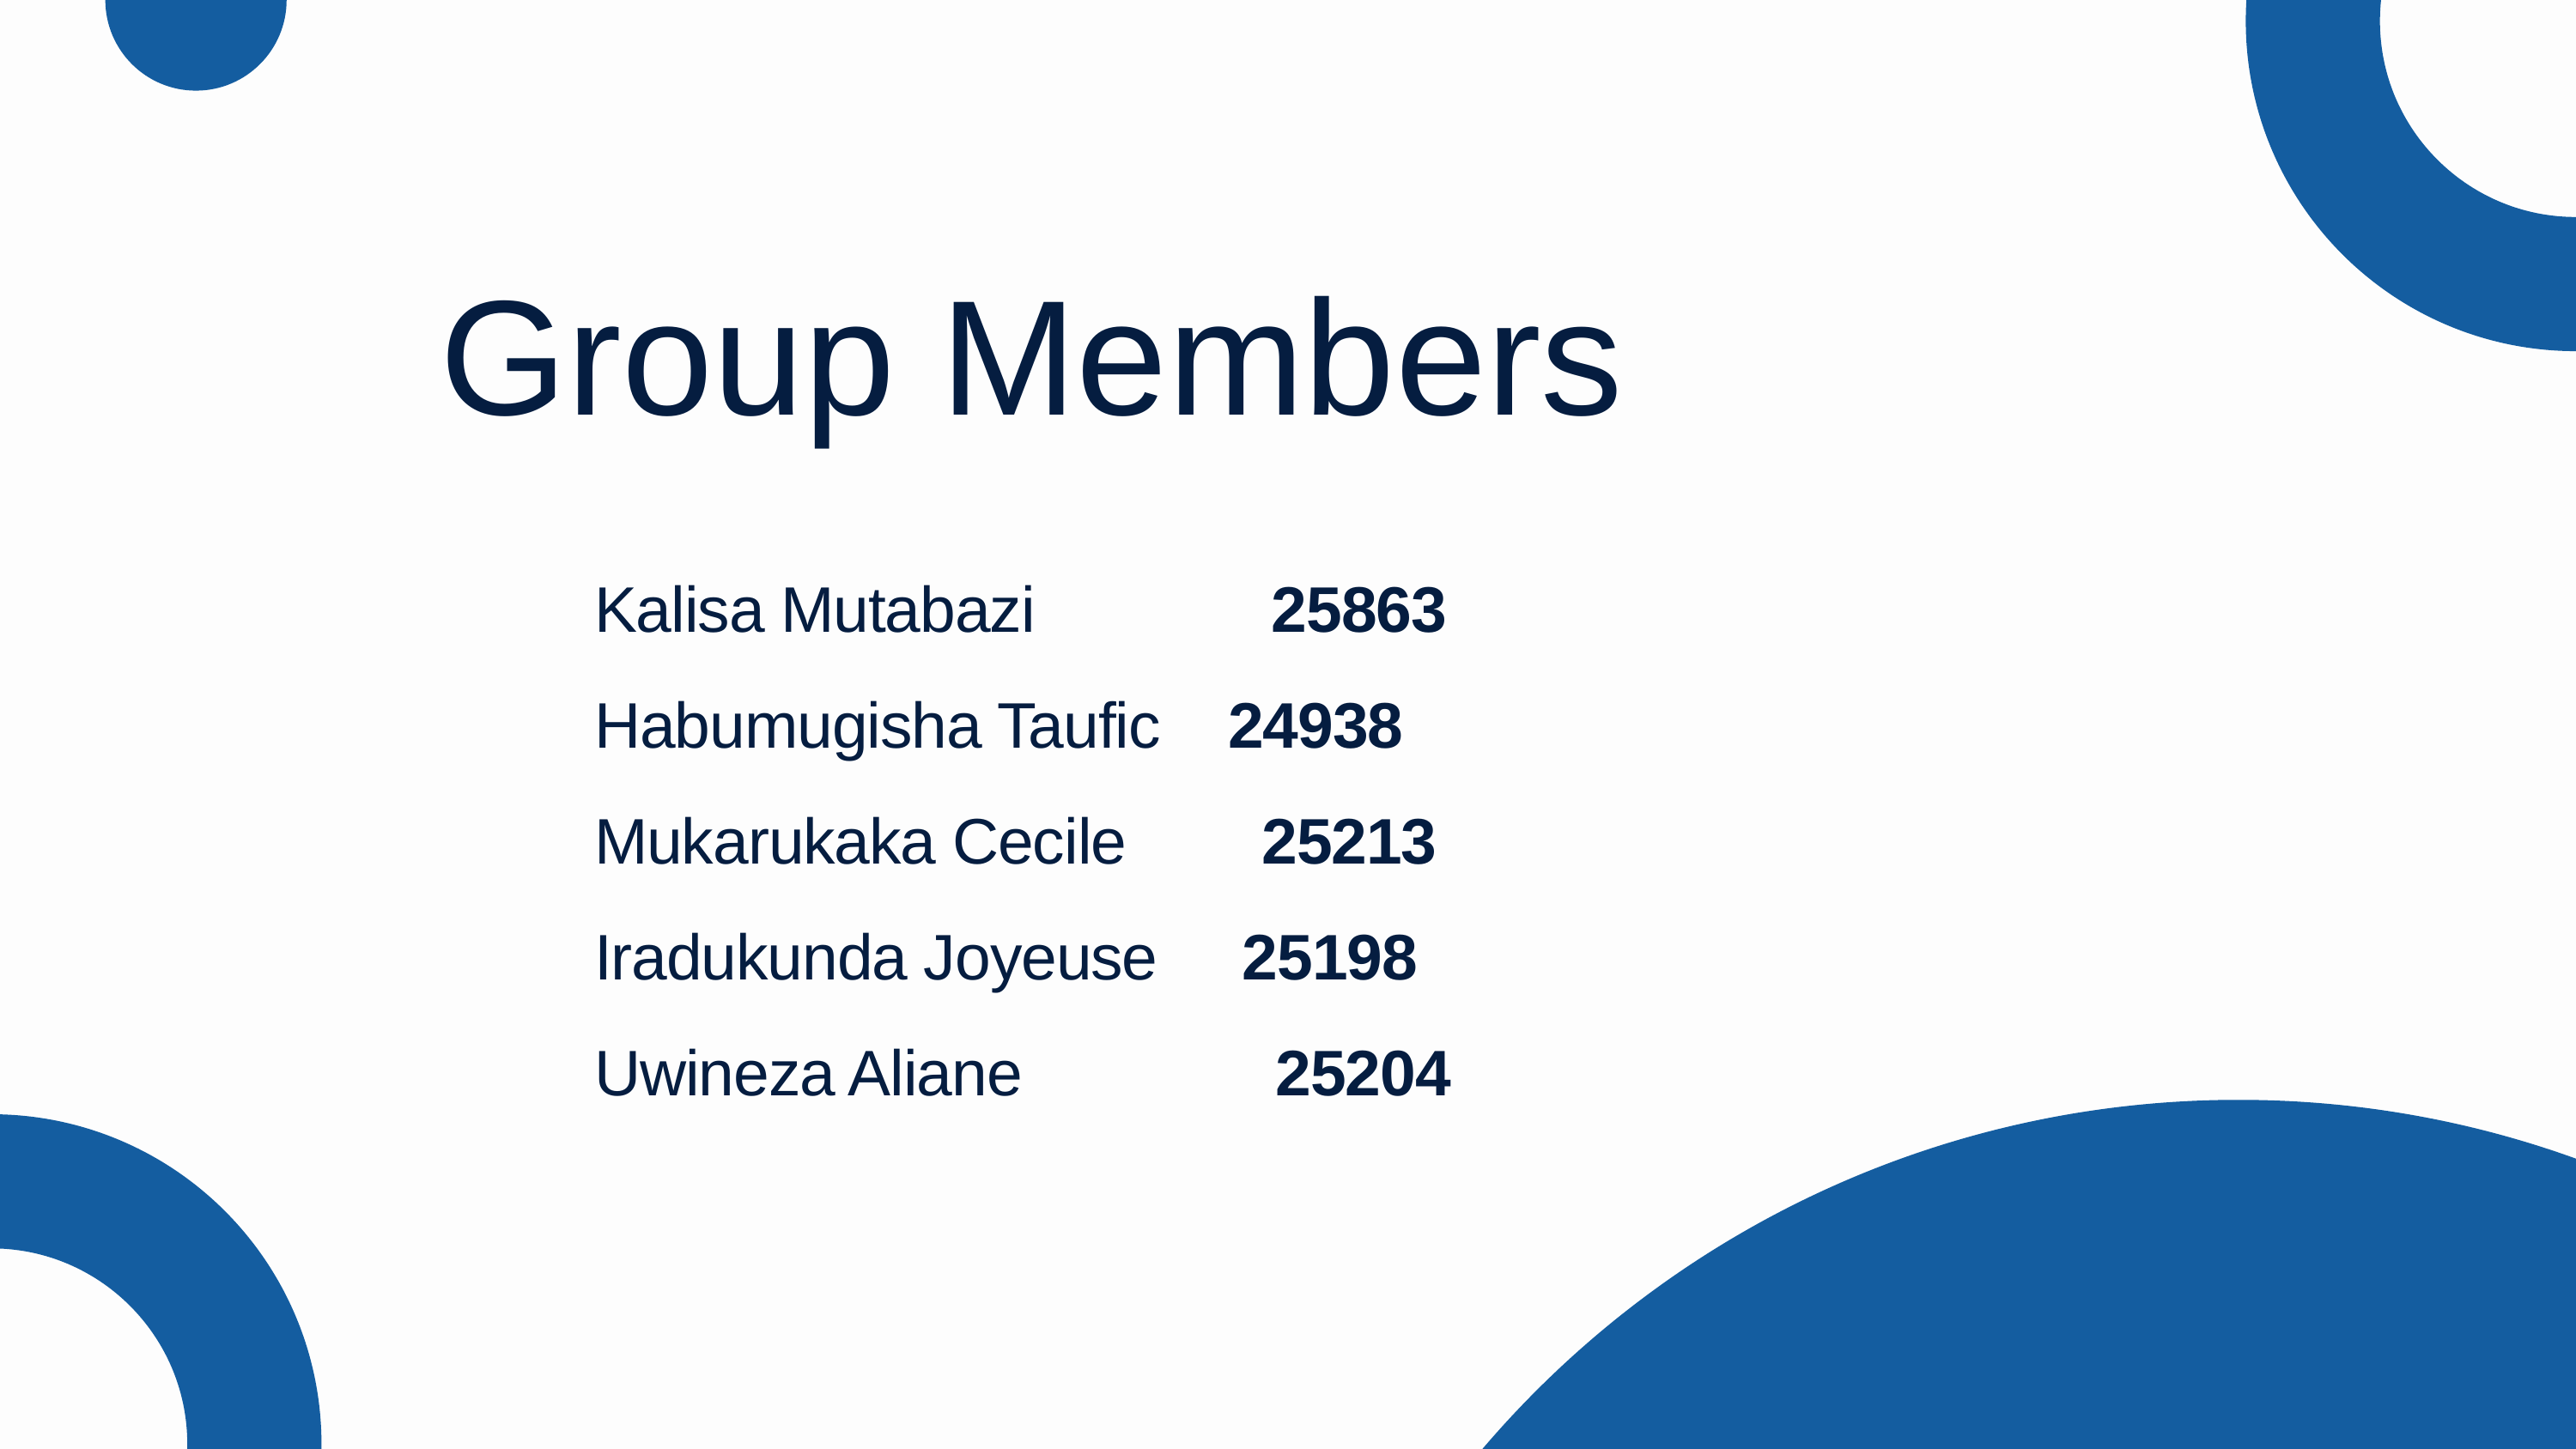

Group Members
Kalisa Mutabazi              25863
Habumugisha Taufic    24938
Mukarukaka Cecile        25213
Iradukunda Joyeuse     25198
Uwineza Aliane               25204